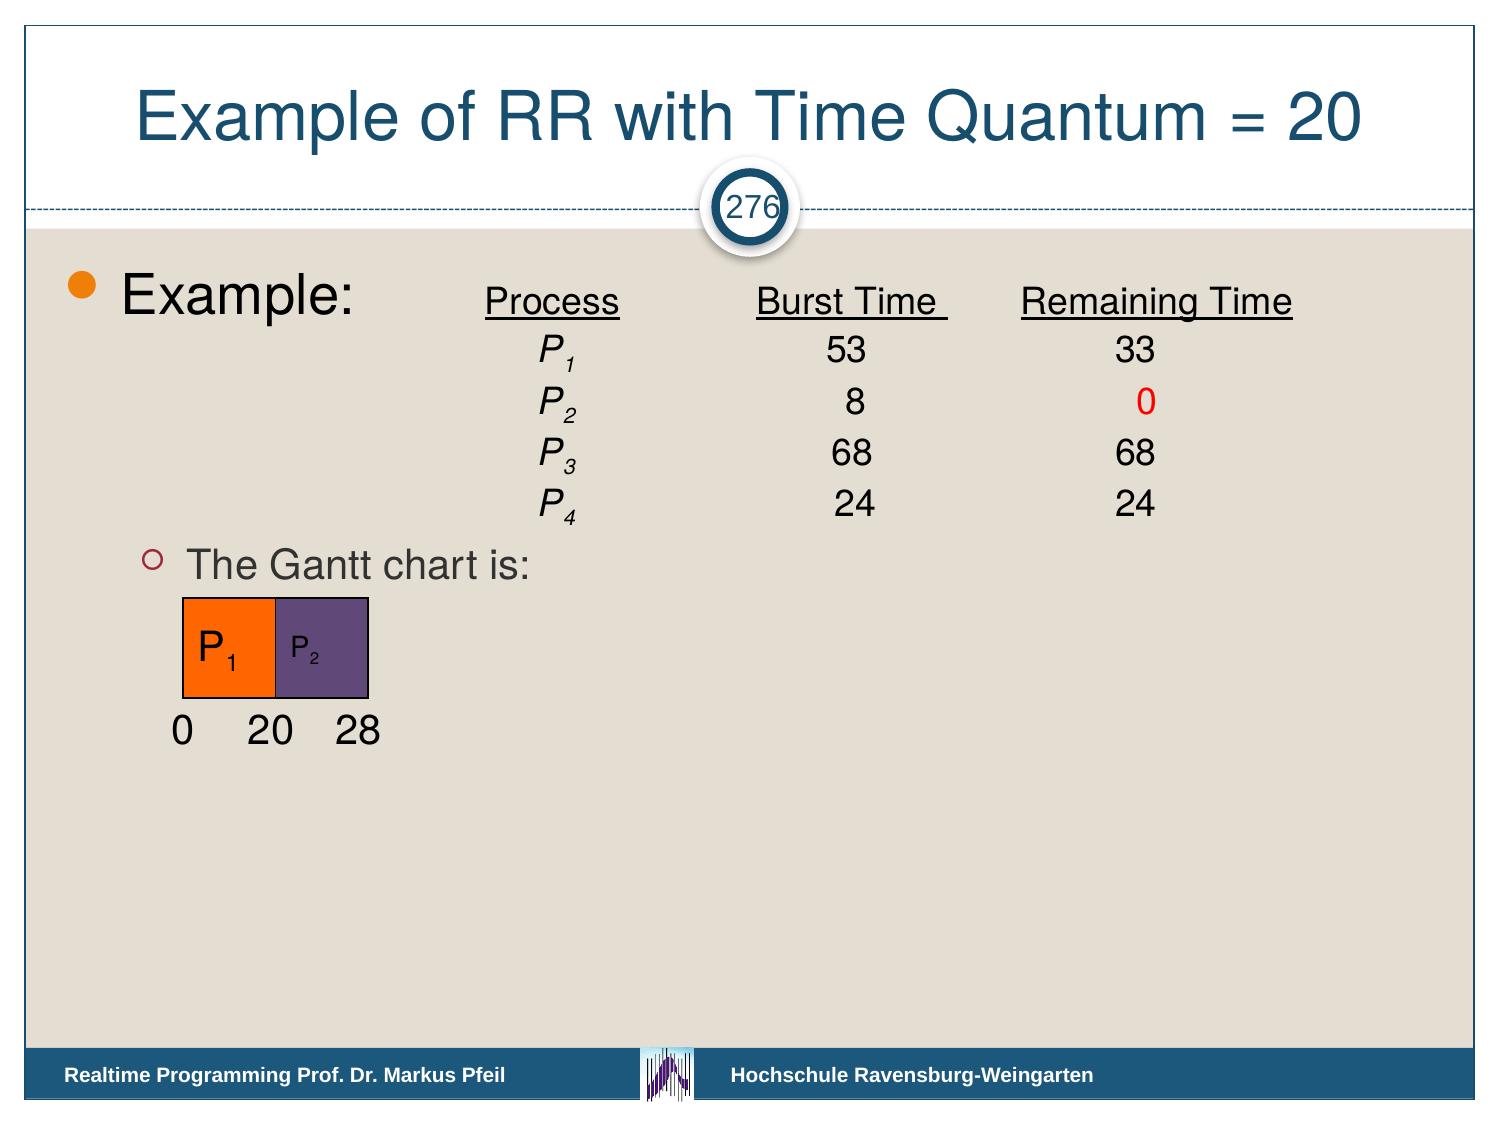

# Example of RR with Time Quantum = 20
276
Example:	Process		Burst Time 	Remaining Time
	 P1		53 	         33
	 P2		 8		           0
	 P3		68	         68
	 P4		 24	         24
The Gantt chart is:

P1
0
20
P2
28
Realtime Programming Prof. Dr. Markus Pfeil